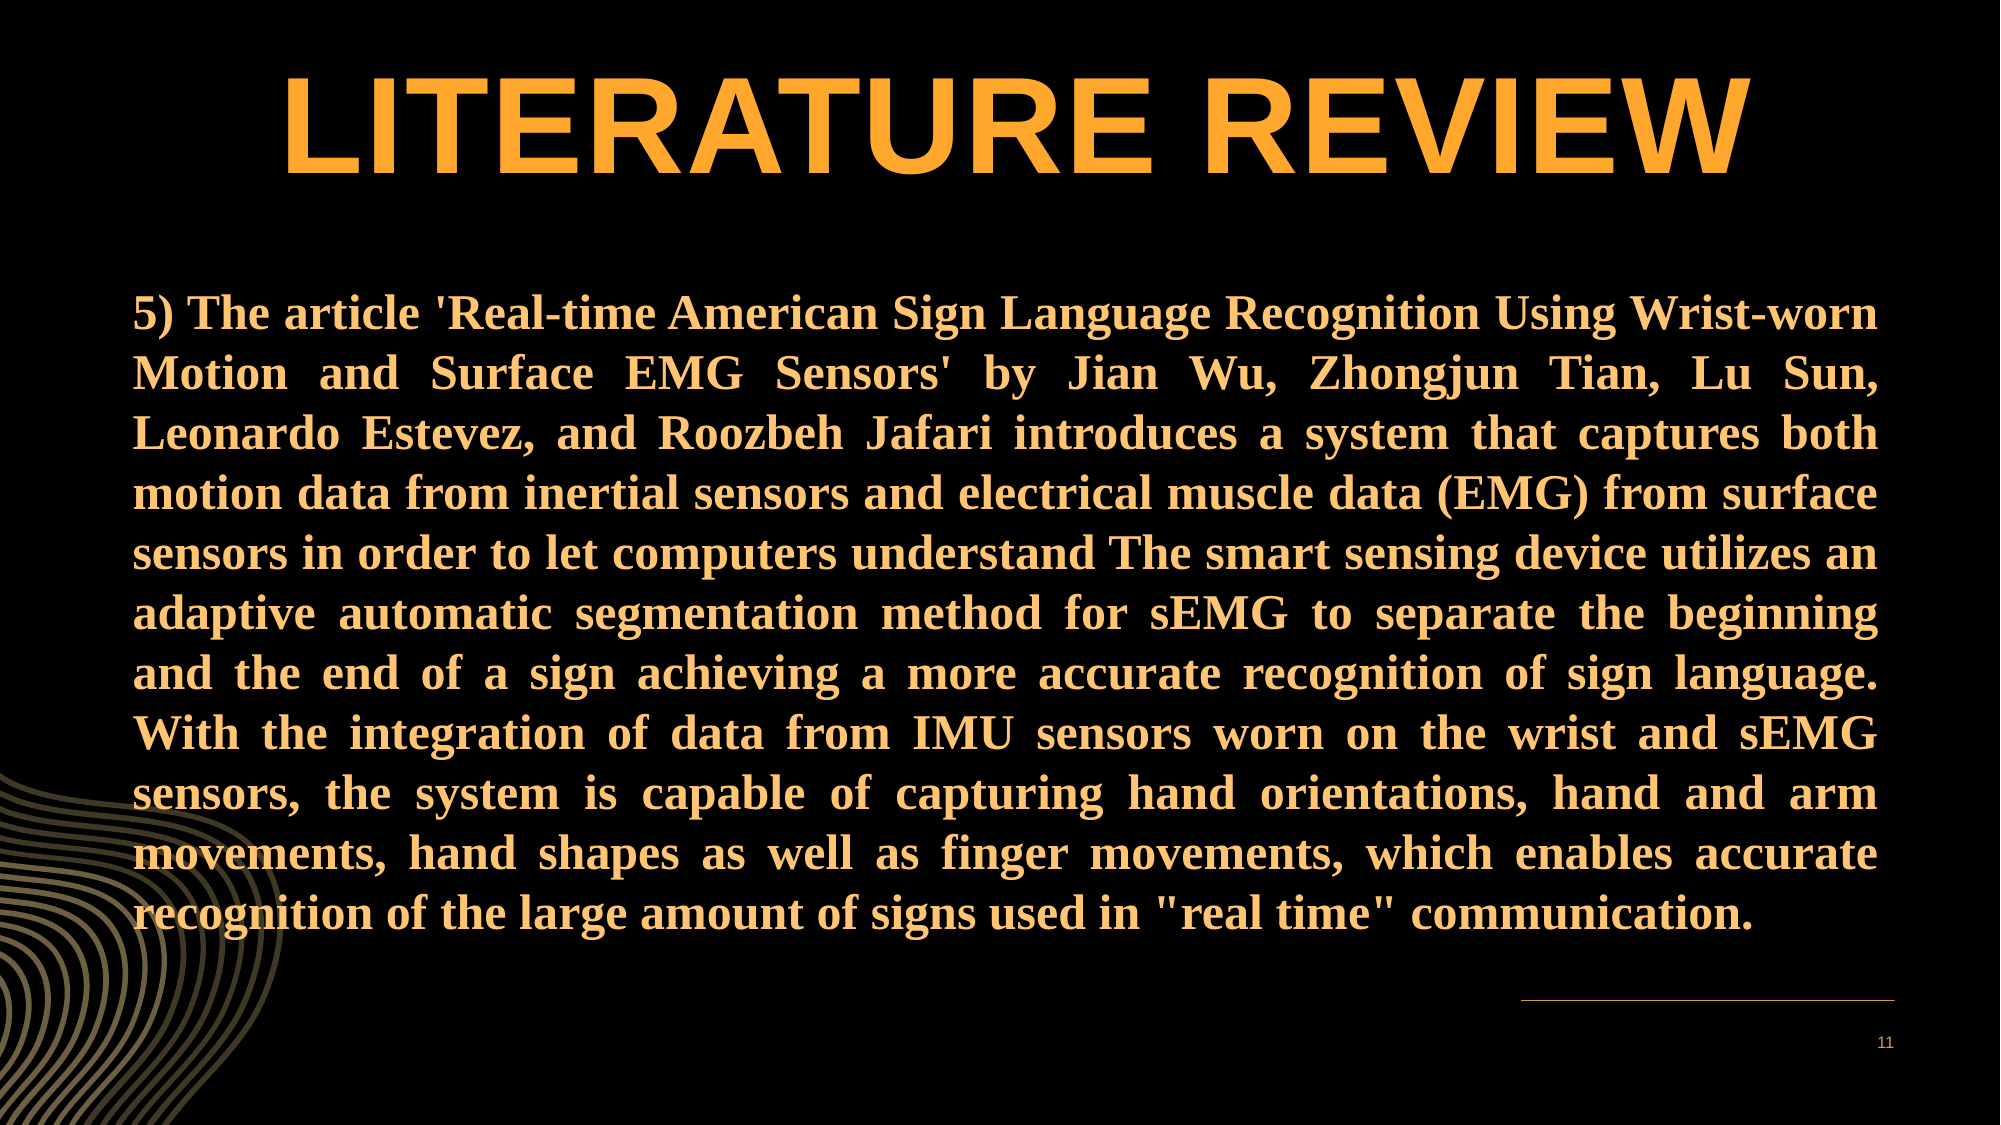

# Literature review
5) The article 'Real-time American Sign Language Recognition Using Wrist-worn Motion and Surface EMG Sensors' by Jian Wu, Zhongjun Tian, Lu Sun, Leonardo Estevez, and Roozbeh Jafari introduces a system that captures both motion data from inertial sensors and electrical muscle data (EMG) from surface sensors in order to let computers understand The smart sensing device utilizes an adaptive automatic segmentation method for sEMG to separate the beginning and the end of a sign achieving a more accurate recognition of sign language. With the integration of data from IMU sensors worn on the wrist and sEMG sensors, the system is capable of capturing hand orientations, hand and arm movements, hand shapes as well as finger movements, which enables accurate recognition of the large amount of signs used in "real time" communication.
11